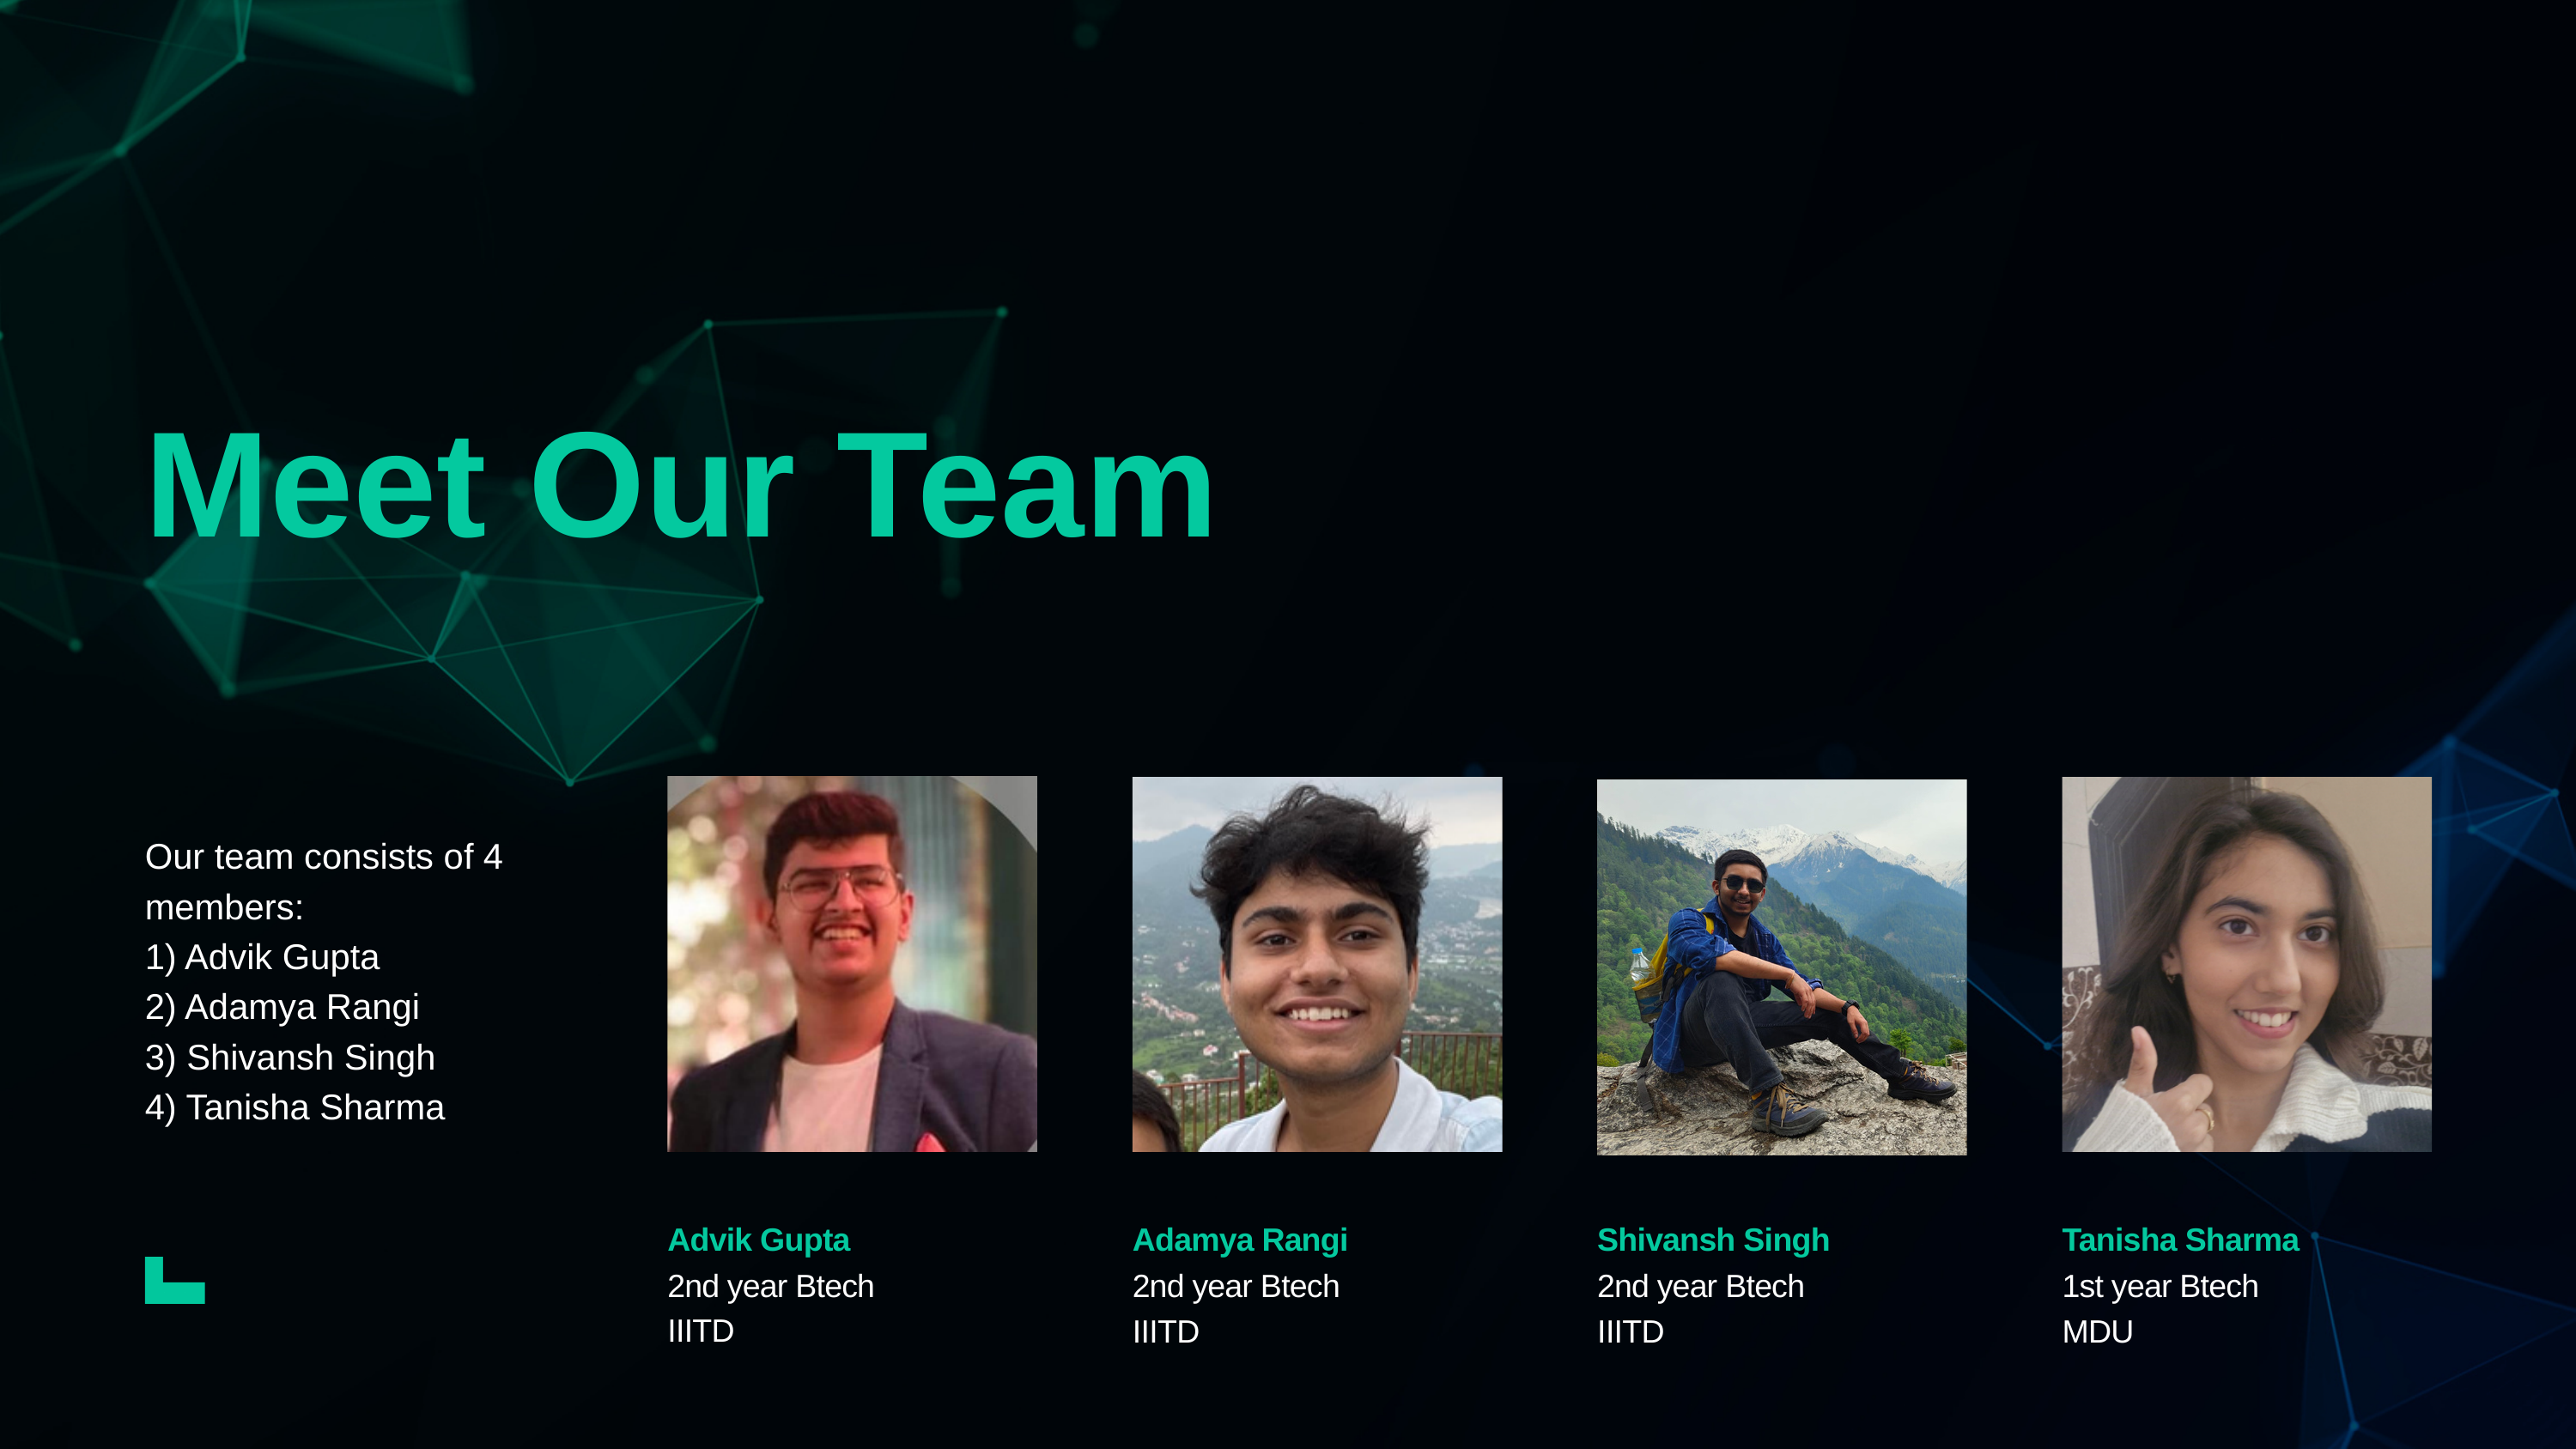

Meet Our Team

Our team consists of 4 members:
1) Advik Gupta
2) Adamya Rangi
3) Shivansh Singh
4) Tanisha Sharma
Advik Gupta
Adamya Rangi
Shivansh Singh
Tanisha Sharma

2nd year Btech IIITD
2nd year Btech IIITD

2nd year Btech
IIITD

1st year Btech
MDU